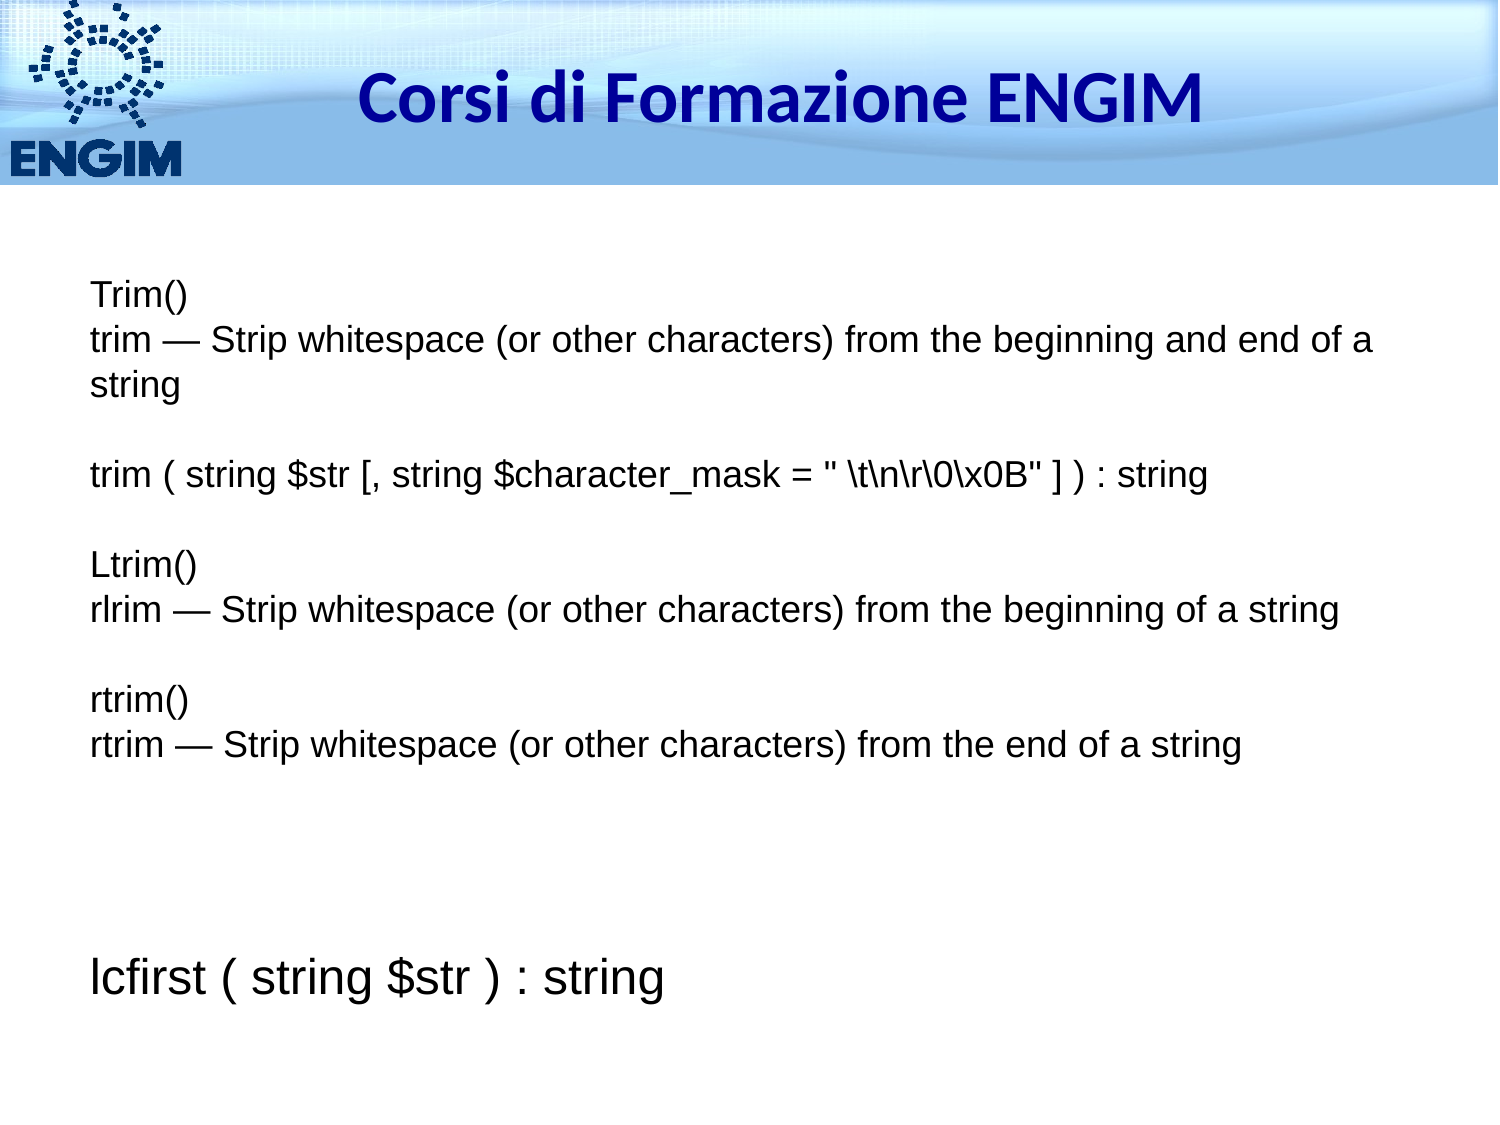

Corsi di Formazione ENGIM
Trim()
trim — Strip whitespace (or other characters) from the beginning and end of a string

trim ( string $str [, string $character_mask = " \t\n\r\0\x0B" ] ) : string

Ltrim()
rlrim — Strip whitespace (or other characters) from the beginning of a string

rtrim()
rtrim — Strip whitespace (or other characters) from the end of a string

lcfirst ( string $str ) : string